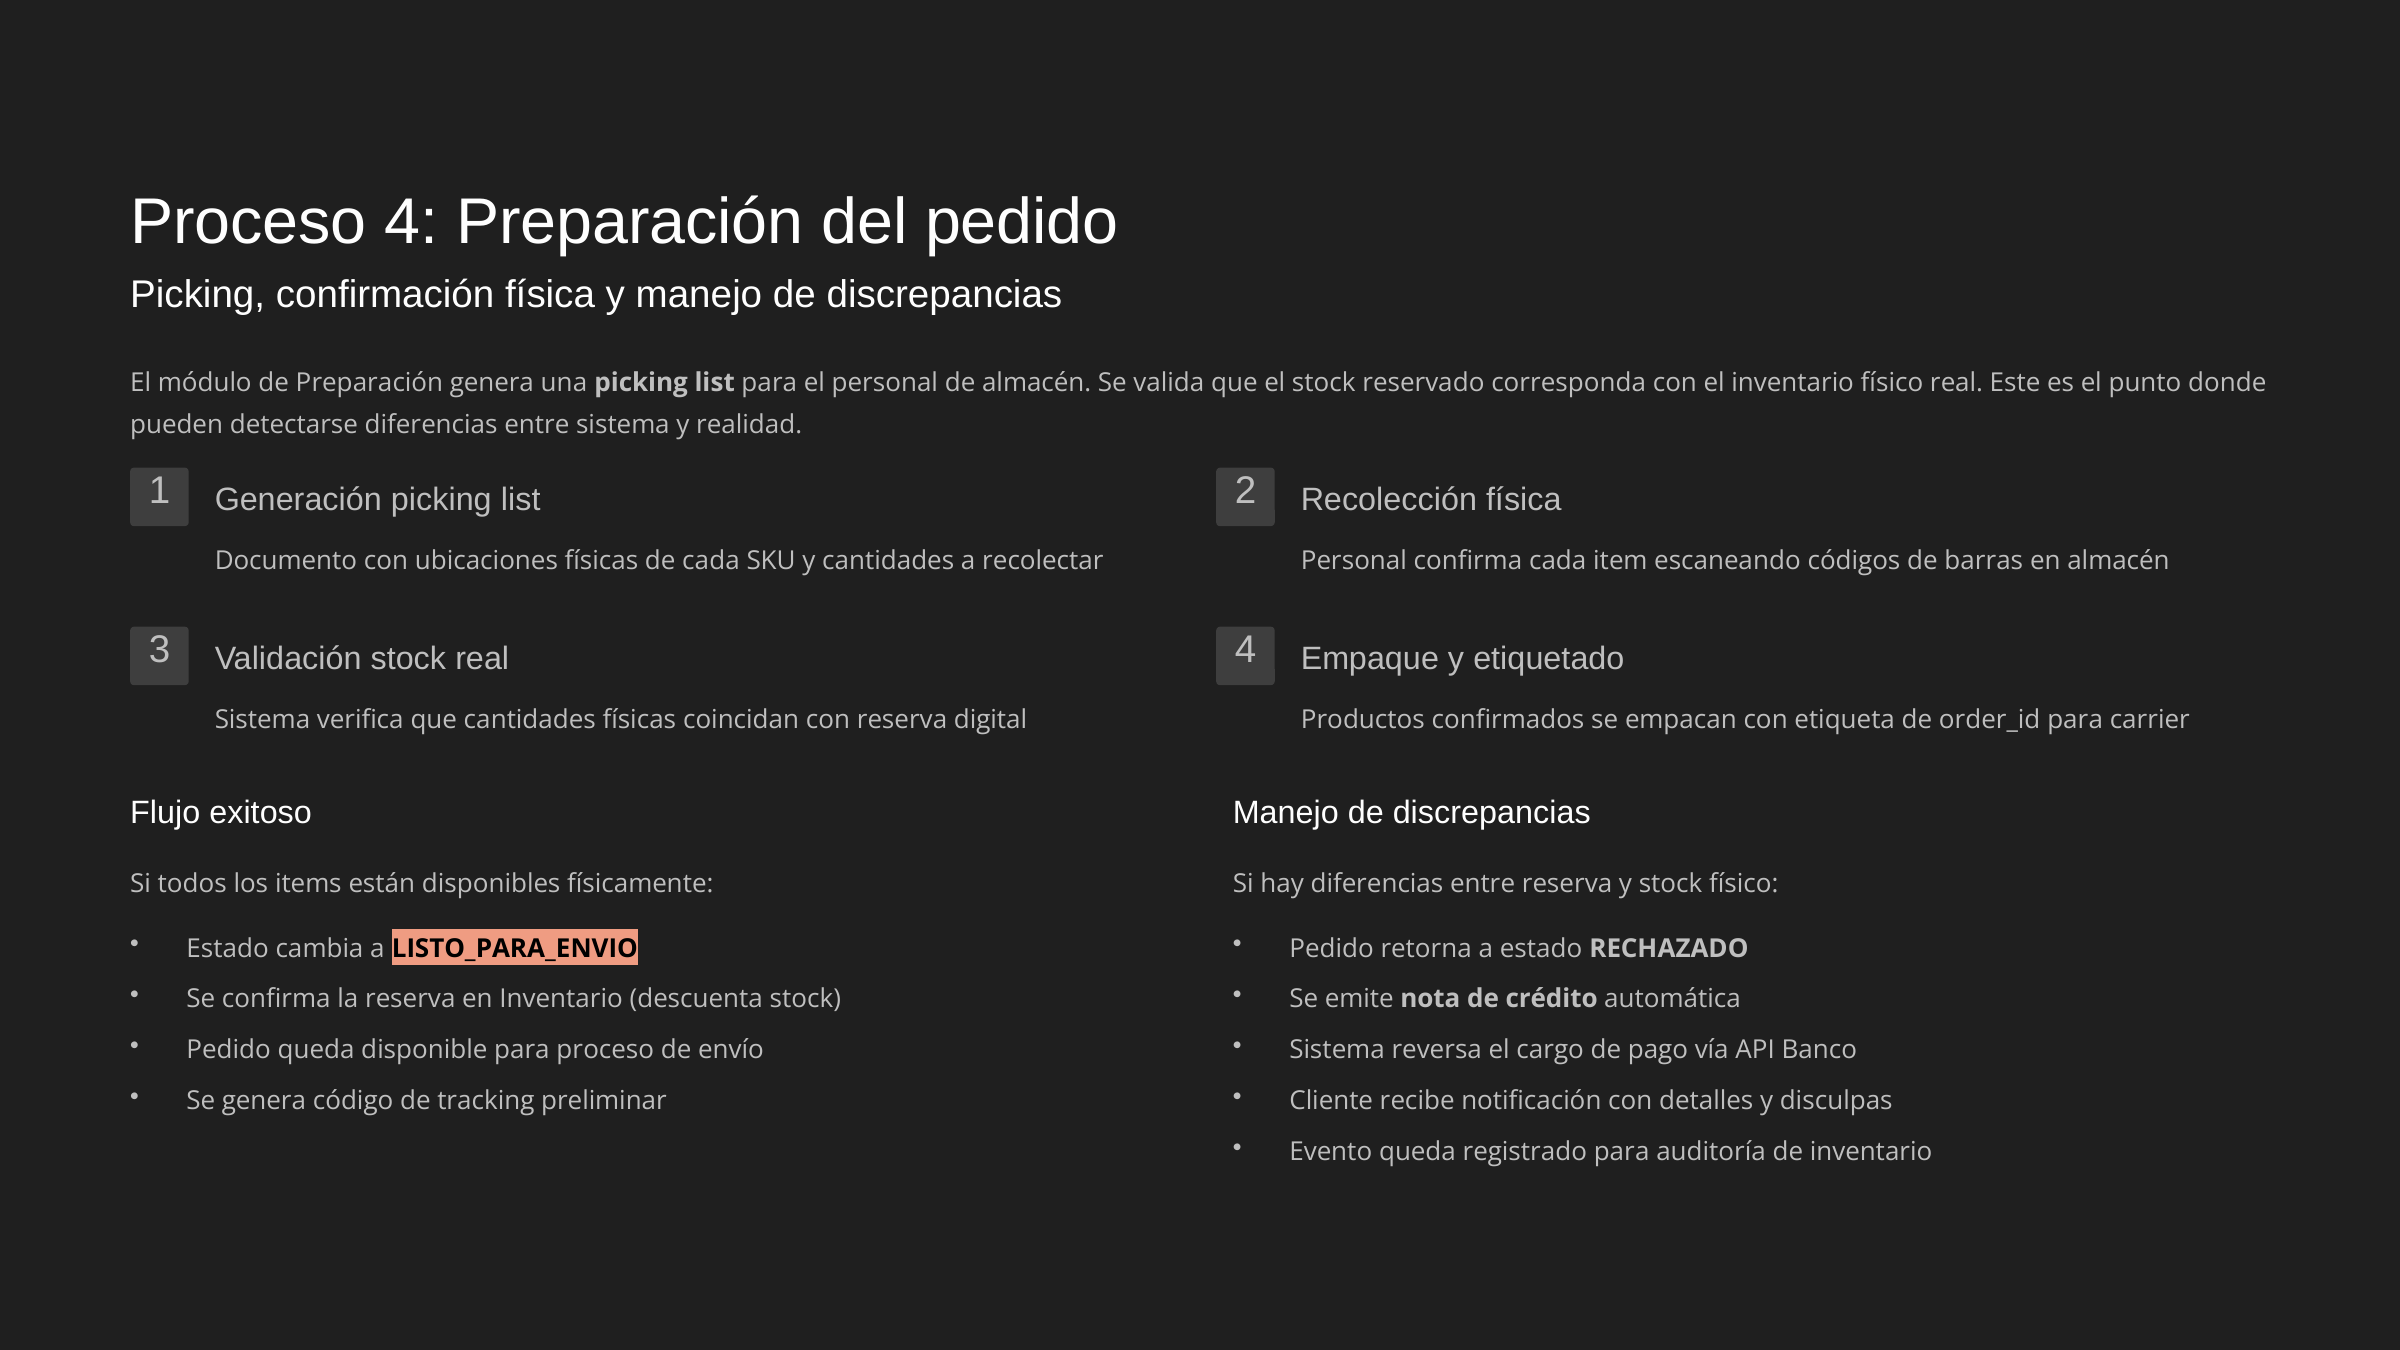

Proceso 4: Preparación del pedido
Picking, confirmación física y manejo de discrepancias
El módulo de Preparación genera una picking list para el personal de almacén. Se valida que el stock reservado corresponda con el inventario físico real. Este es el punto donde pueden detectarse diferencias entre sistema y realidad.

1
2
Generación picking list
Recolección física
Documento con ubicaciones físicas de cada SKU y cantidades a recolectar
Personal confirma cada item escaneando códigos de barras en almacén

3
4
Validación stock real
Empaque y etiquetado
Sistema verifica que cantidades físicas coincidan con reserva digital
Productos confirmados se empacan con etiqueta de order_id para carrier
Flujo exitoso
Manejo de discrepancias
Si todos los items están disponibles físicamente:
Si hay diferencias entre reserva y stock físico:
Estado cambia a LISTO_PARA_ENVIO
Pedido retorna a estado RECHAZADO
Se confirma la reserva en Inventario (descuenta stock)
Se emite nota de crédito automática
Pedido queda disponible para proceso de envío
Sistema reversa el cargo de pago vía API Banco
Se genera código de tracking preliminar
Cliente recibe notificación con detalles y disculpas
Evento queda registrado para auditoría de inventario